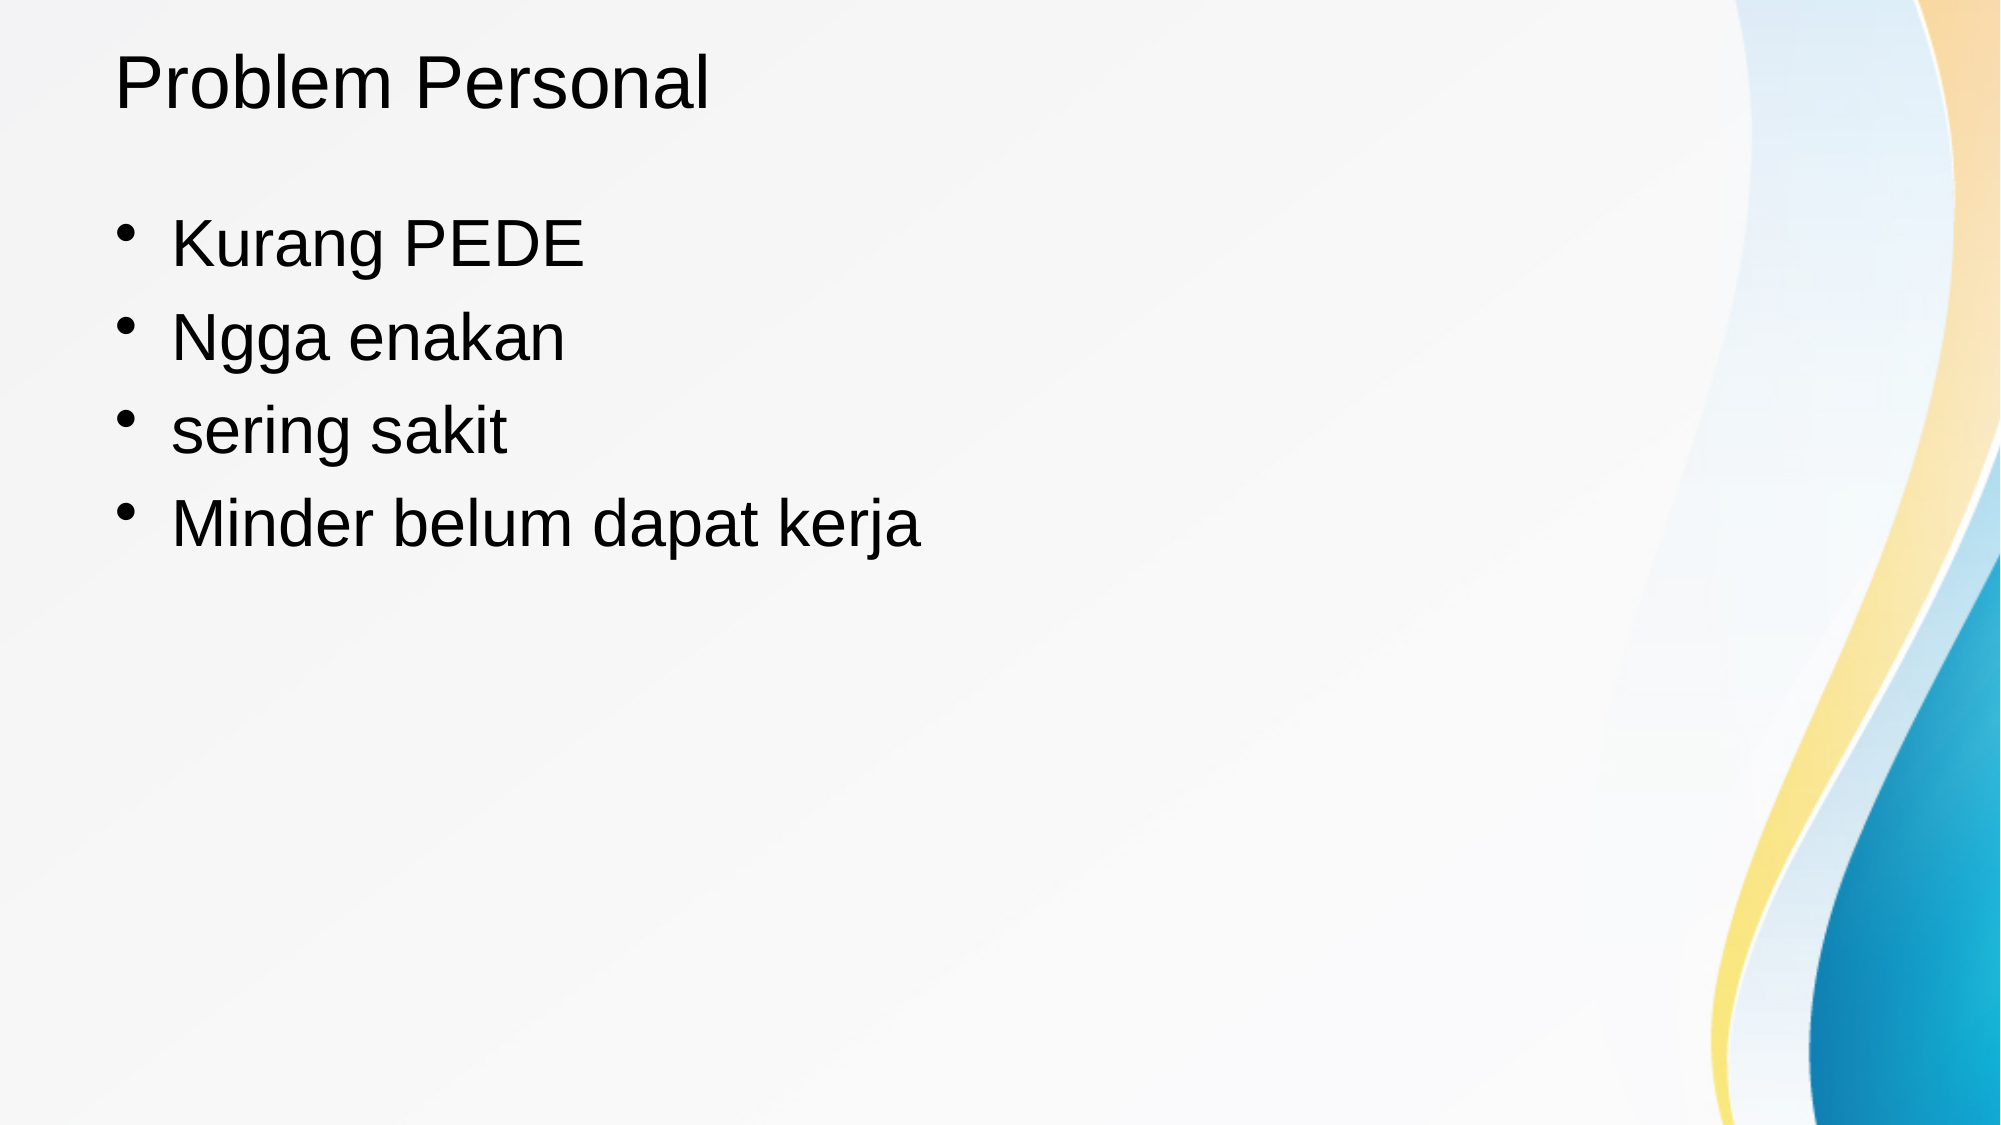

# Problem Personal
Kurang PEDE
Ngga enakan
sering sakit
Minder belum dapat kerja